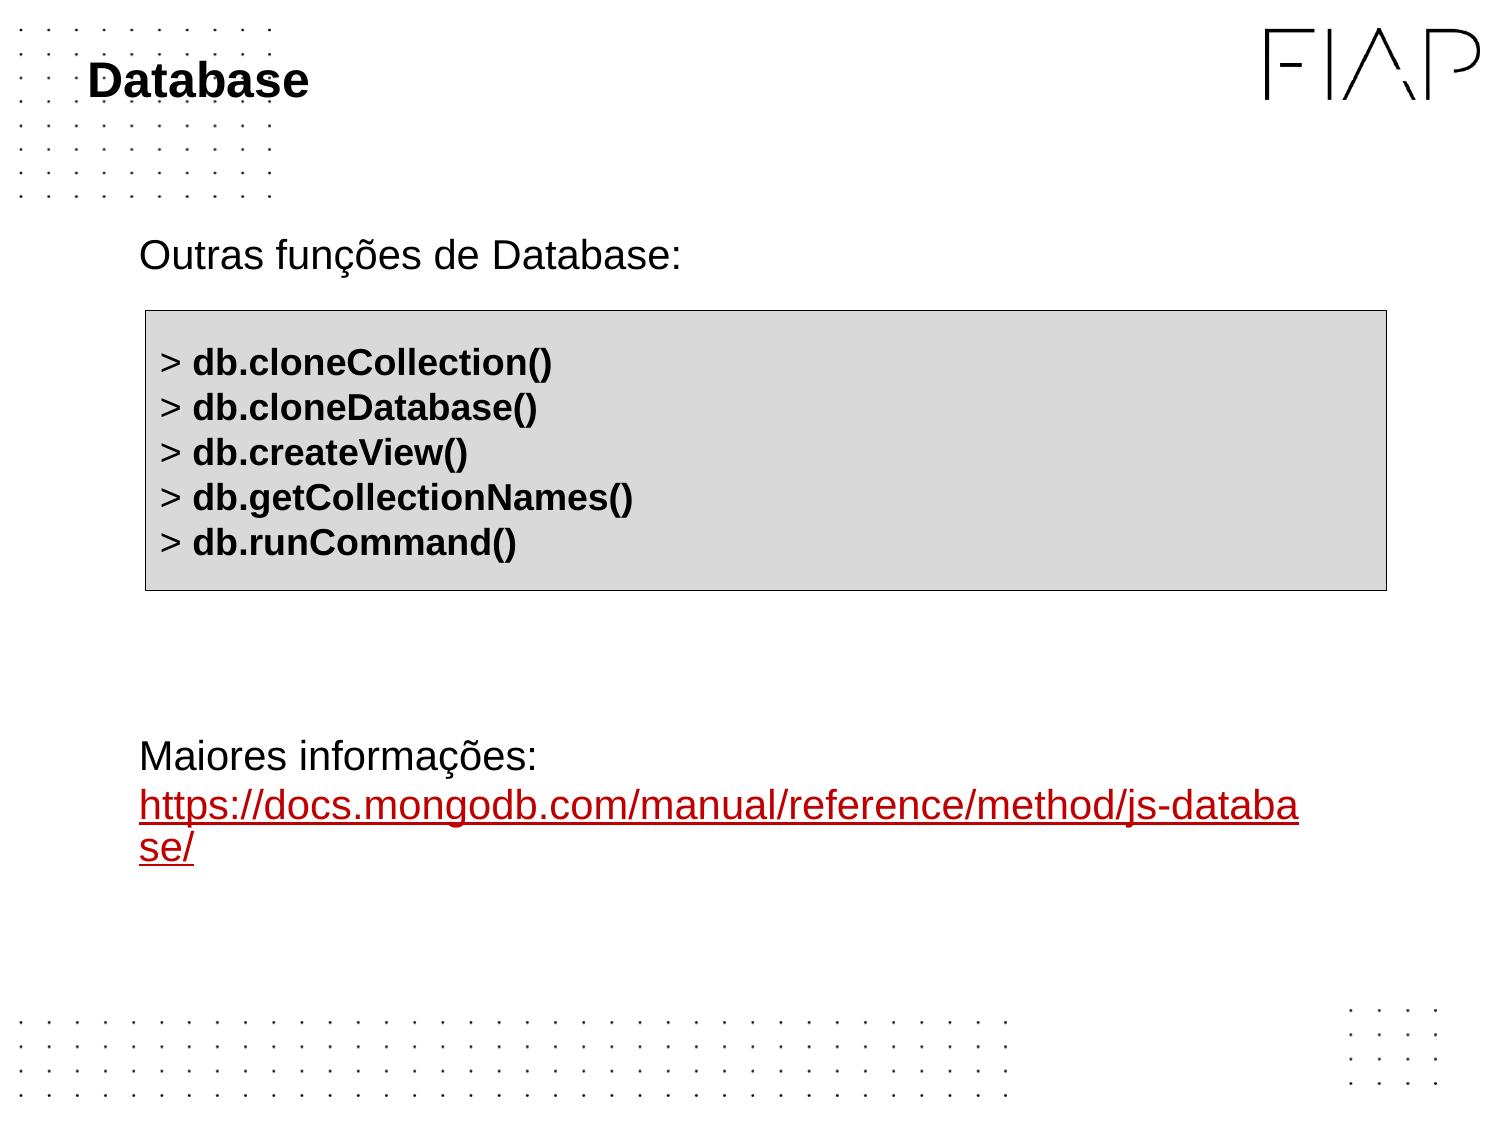

# Database
Outras funções de Database:

Maiores informações: https://docs.mongodb.com/manual/reference/method/js-database/
> db.cloneCollection()
> db.cloneDatabase()
> db.createView()
> db.getCollectionNames()
> db.runCommand()